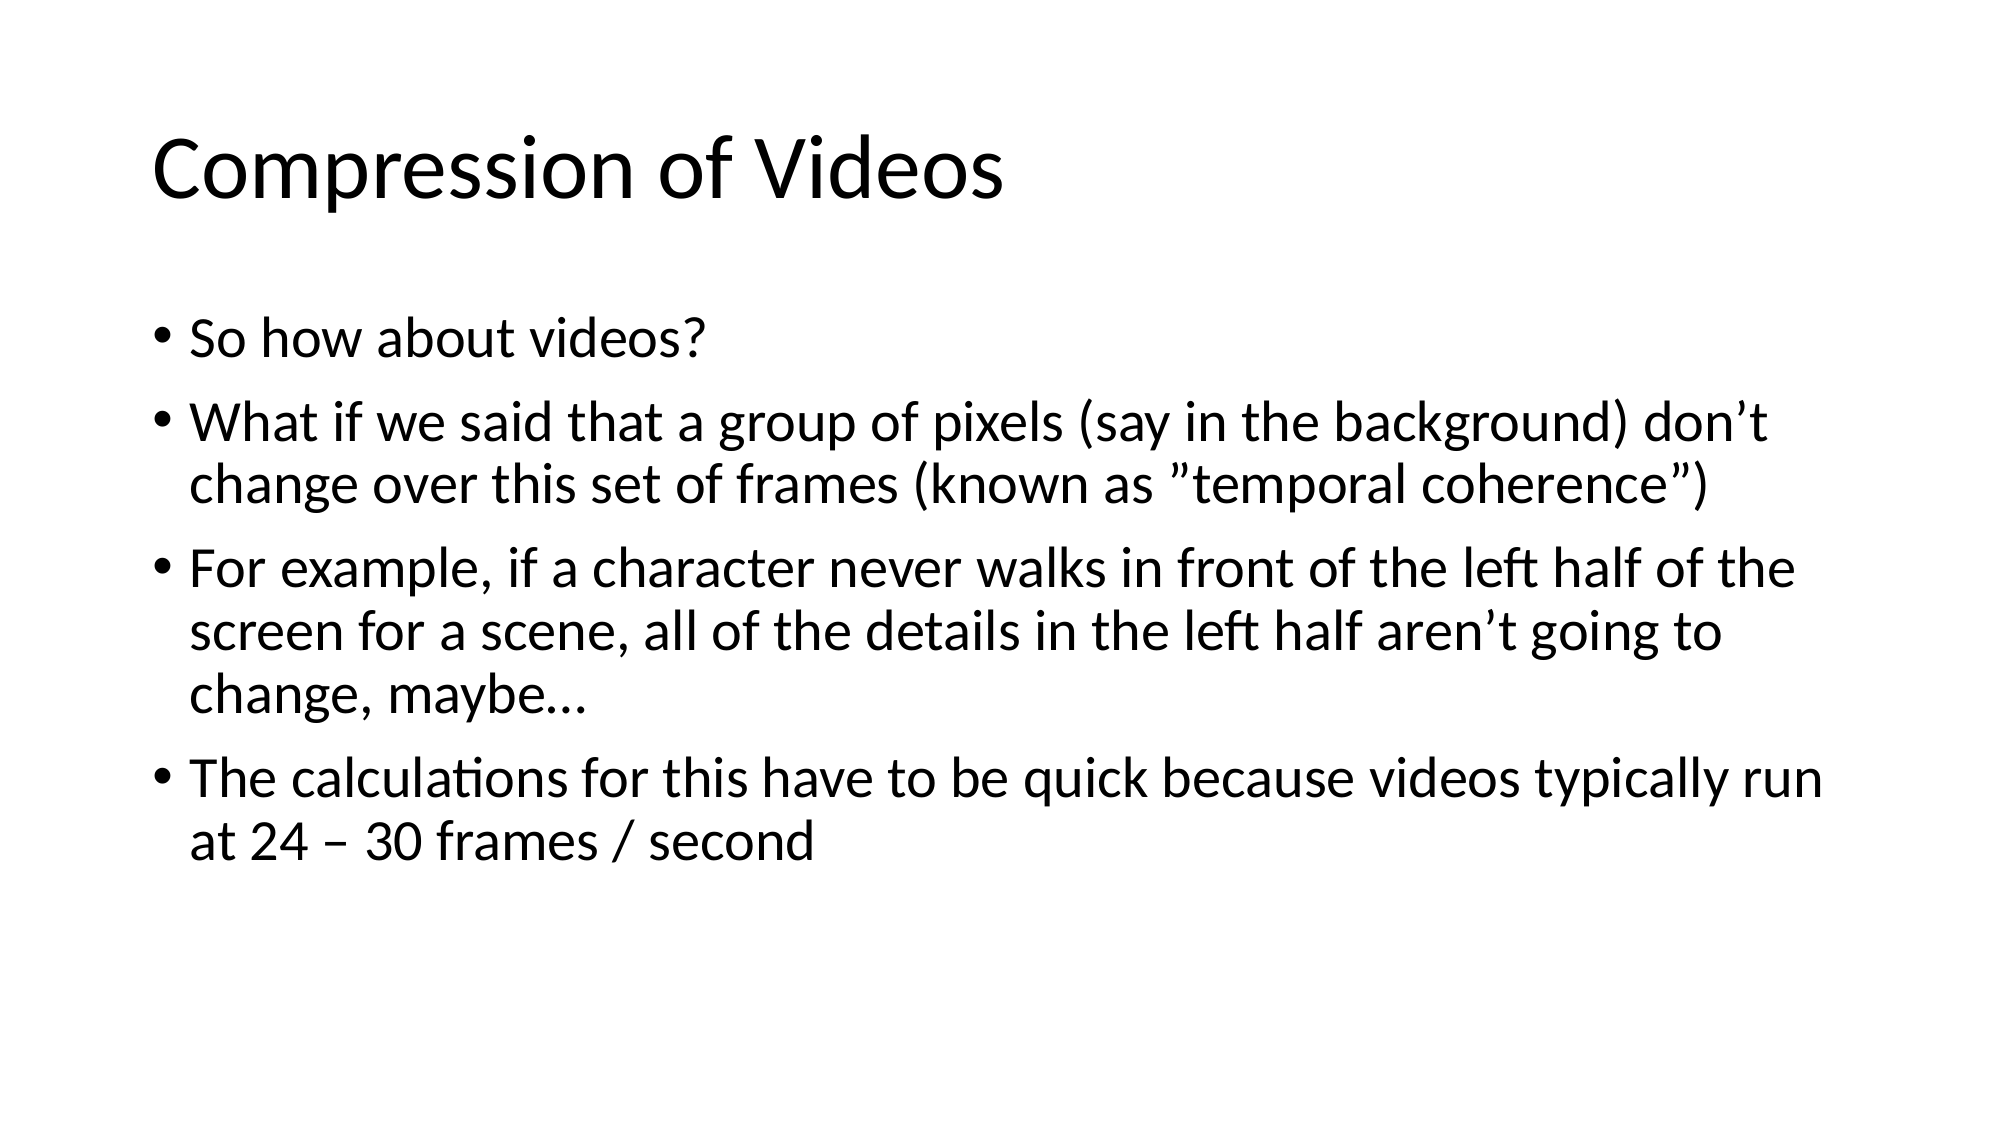

# Compression of Videos
So how about videos?
What if we said that a group of pixels (say in the background) don’t change over this set of frames (known as ”temporal coherence”)
For example, if a character never walks in front of the left half of the screen for a scene, all of the details in the left half aren’t going to change, maybe…
The calculations for this have to be quick because videos typically run at 24 – 30 frames / second